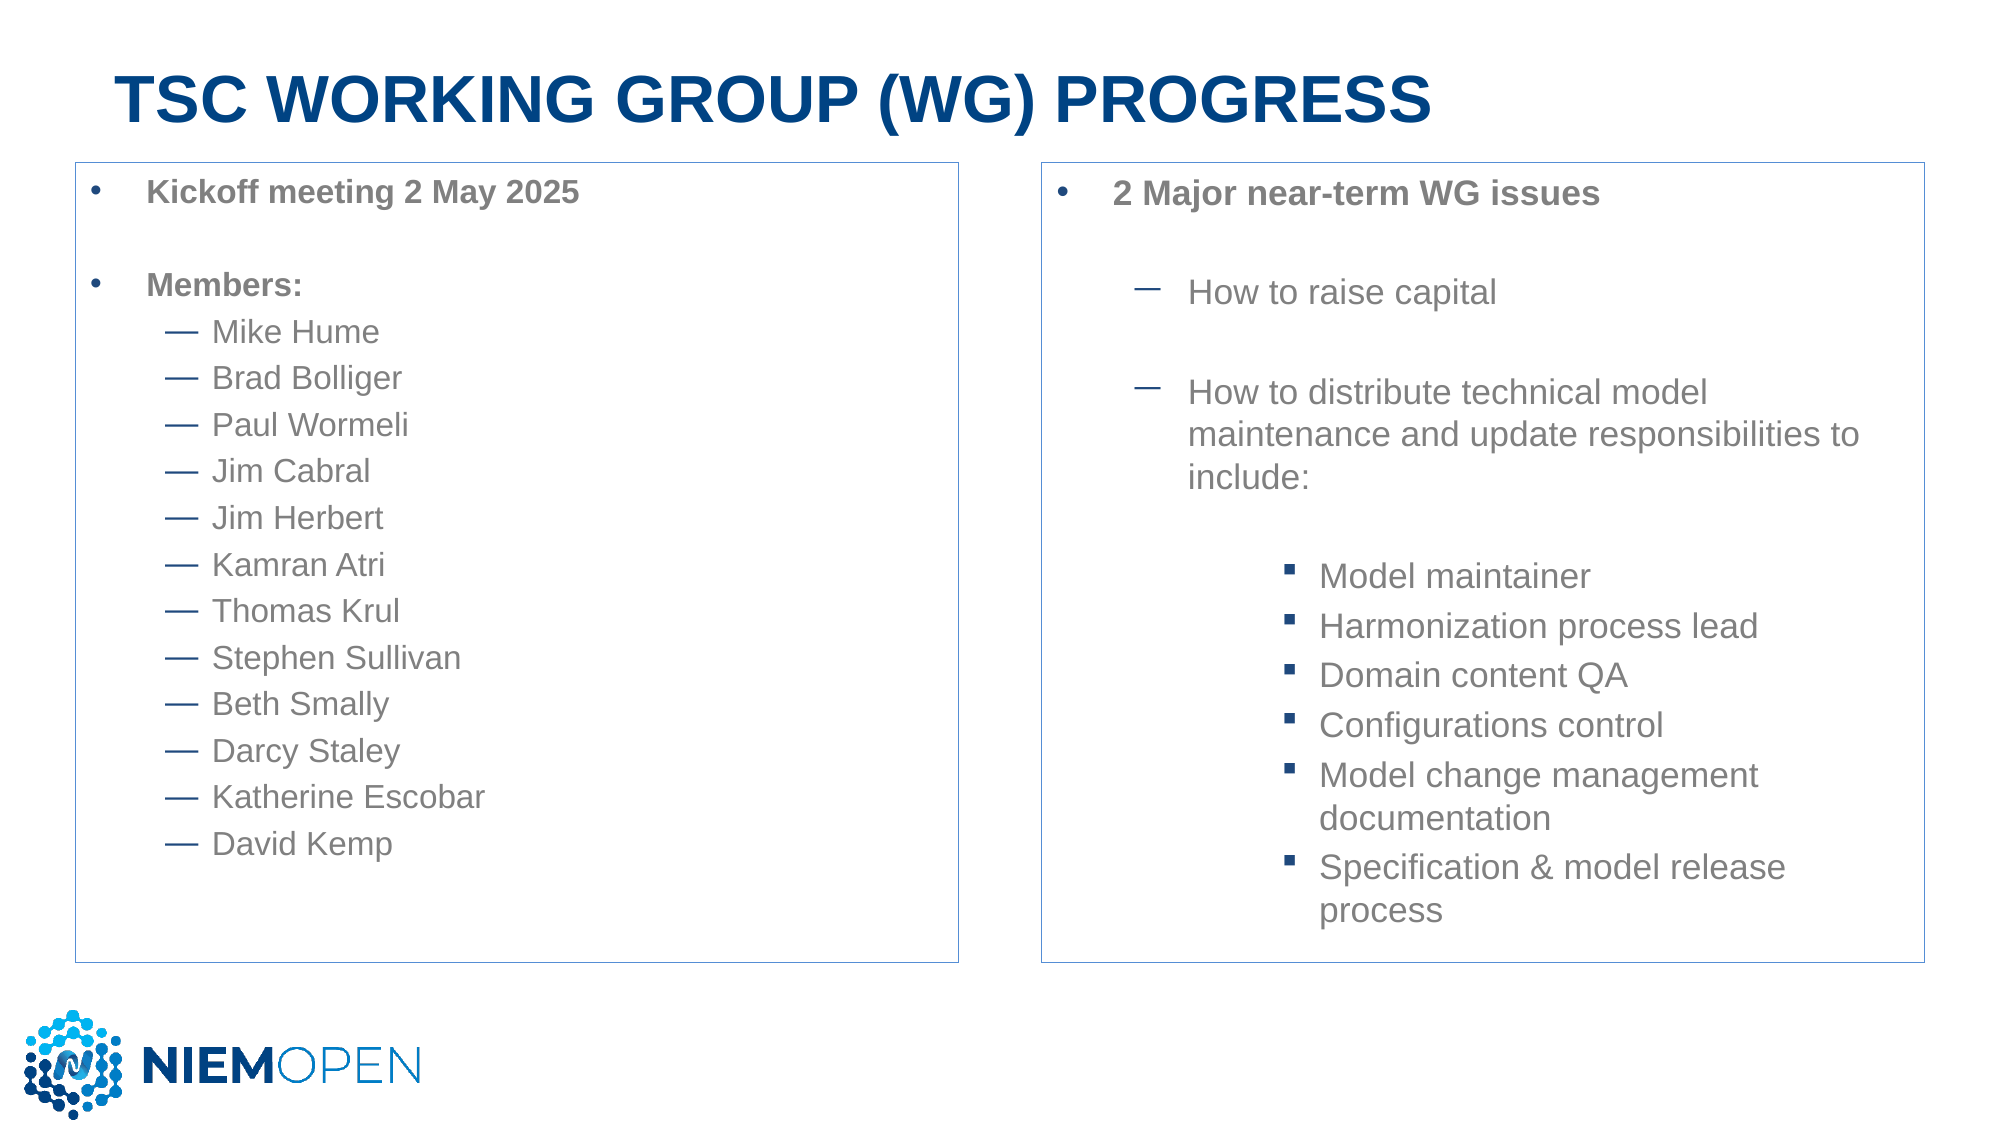

# TSC Working Group (WG) Progress
2 Major near-term WG issues

How to raise capital

How to distribute technical model maintenance and update responsibilities to include:

Model maintainer
Harmonization process lead
Domain content QA
Configurations control
Model change management documentation
Specification & model release process

Kickoff meeting 2 May 2025

Members:
Mike Hume
Brad Bolliger
Paul Wormeli
Jim Cabral
Jim Herbert
Kamran Atri
Thomas Krul
Stephen Sullivan
Beth Smally
Darcy Staley
Katherine Escobar
David Kemp